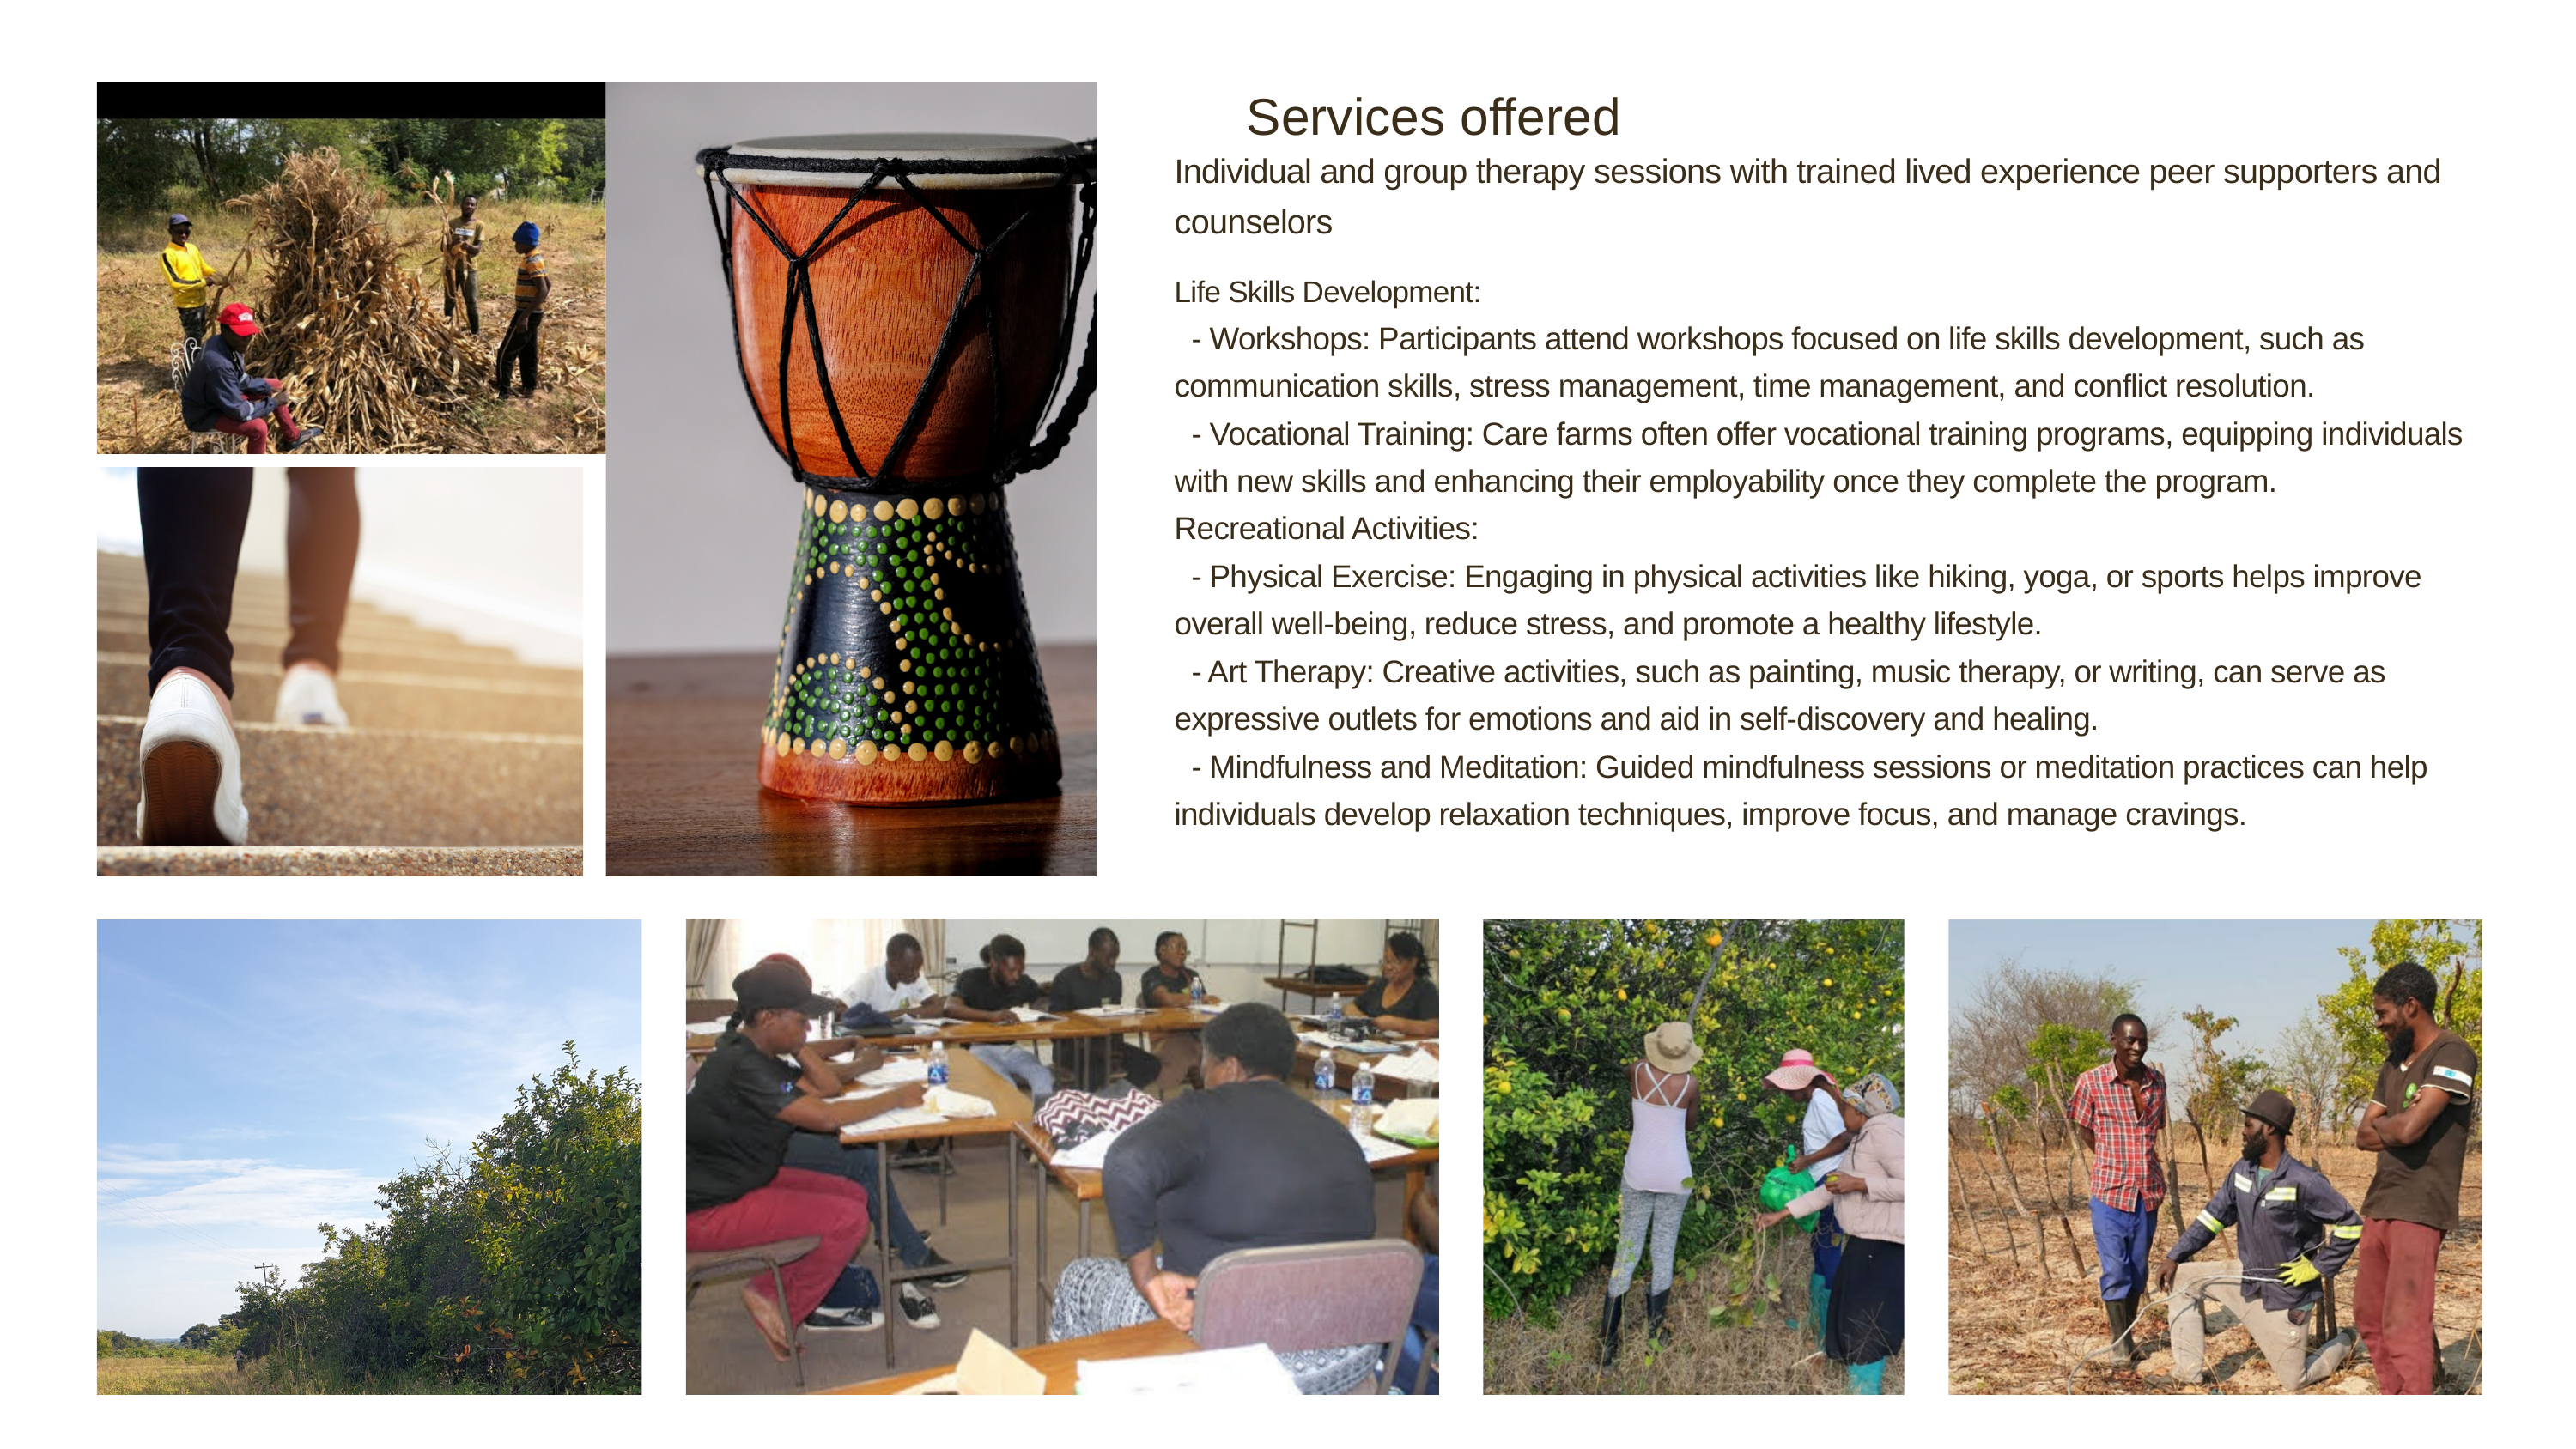

Services offered
Individual and group therapy sessions with trained lived experience peer supporters and counselors
Life Skills Development:
  - Workshops: Participants attend workshops focused on life skills development, such as communication skills, stress management, time management, and conflict resolution.
  - Vocational Training: Care farms often offer vocational training programs, equipping individuals with new skills and enhancing their employability once they complete the program.
Recreational Activities:
  - Physical Exercise: Engaging in physical activities like hiking, yoga, or sports helps improve overall well-being, reduce stress, and promote a healthy lifestyle.
  - Art Therapy: Creative activities, such as painting, music therapy, or writing, can serve as expressive outlets for emotions and aid in self-discovery and healing.
  - Mindfulness and Meditation: Guided mindfulness sessions or meditation practices can help individuals develop relaxation techniques, improve focus, and manage cravings.